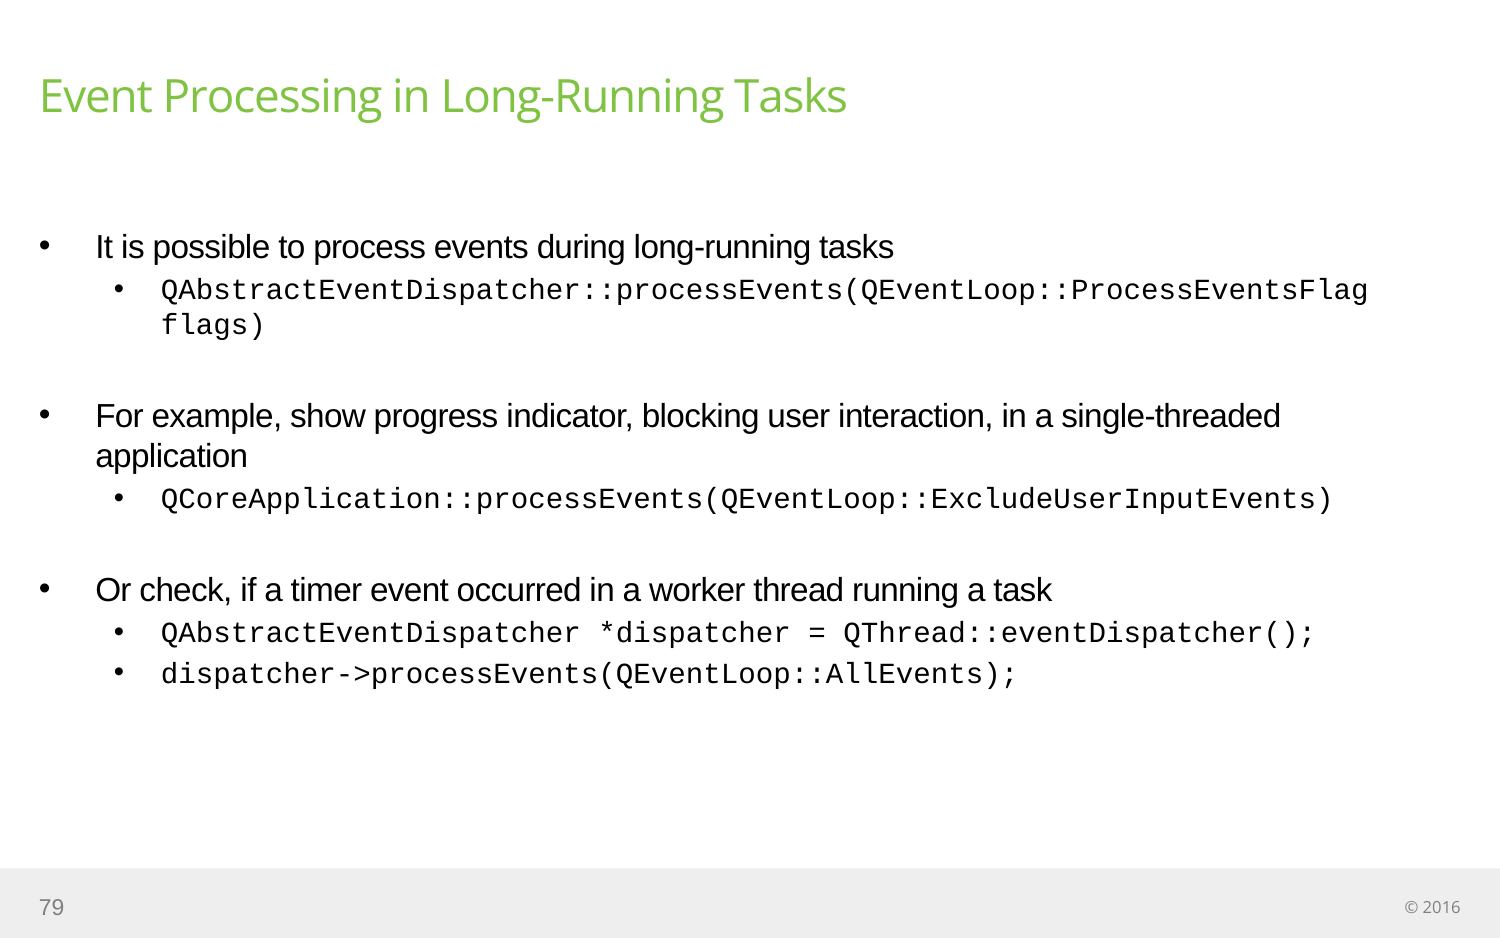

# Event Processing in Long-Running Tasks
It is possible to process events during long-running tasks
QAbstractEventDispatcher::processEvents(QEventLoop::ProcessEventsFlag flags)

For example, show progress indicator, blocking user interaction, in a single-threaded application
QCoreApplication::processEvents(QEventLoop::ExcludeUserInputEvents)

Or check, if a timer event occurred in a worker thread running a task
QAbstractEventDispatcher *dispatcher = QThread::eventDispatcher();
dispatcher->processEvents(QEventLoop::AllEvents);
79
© 2016